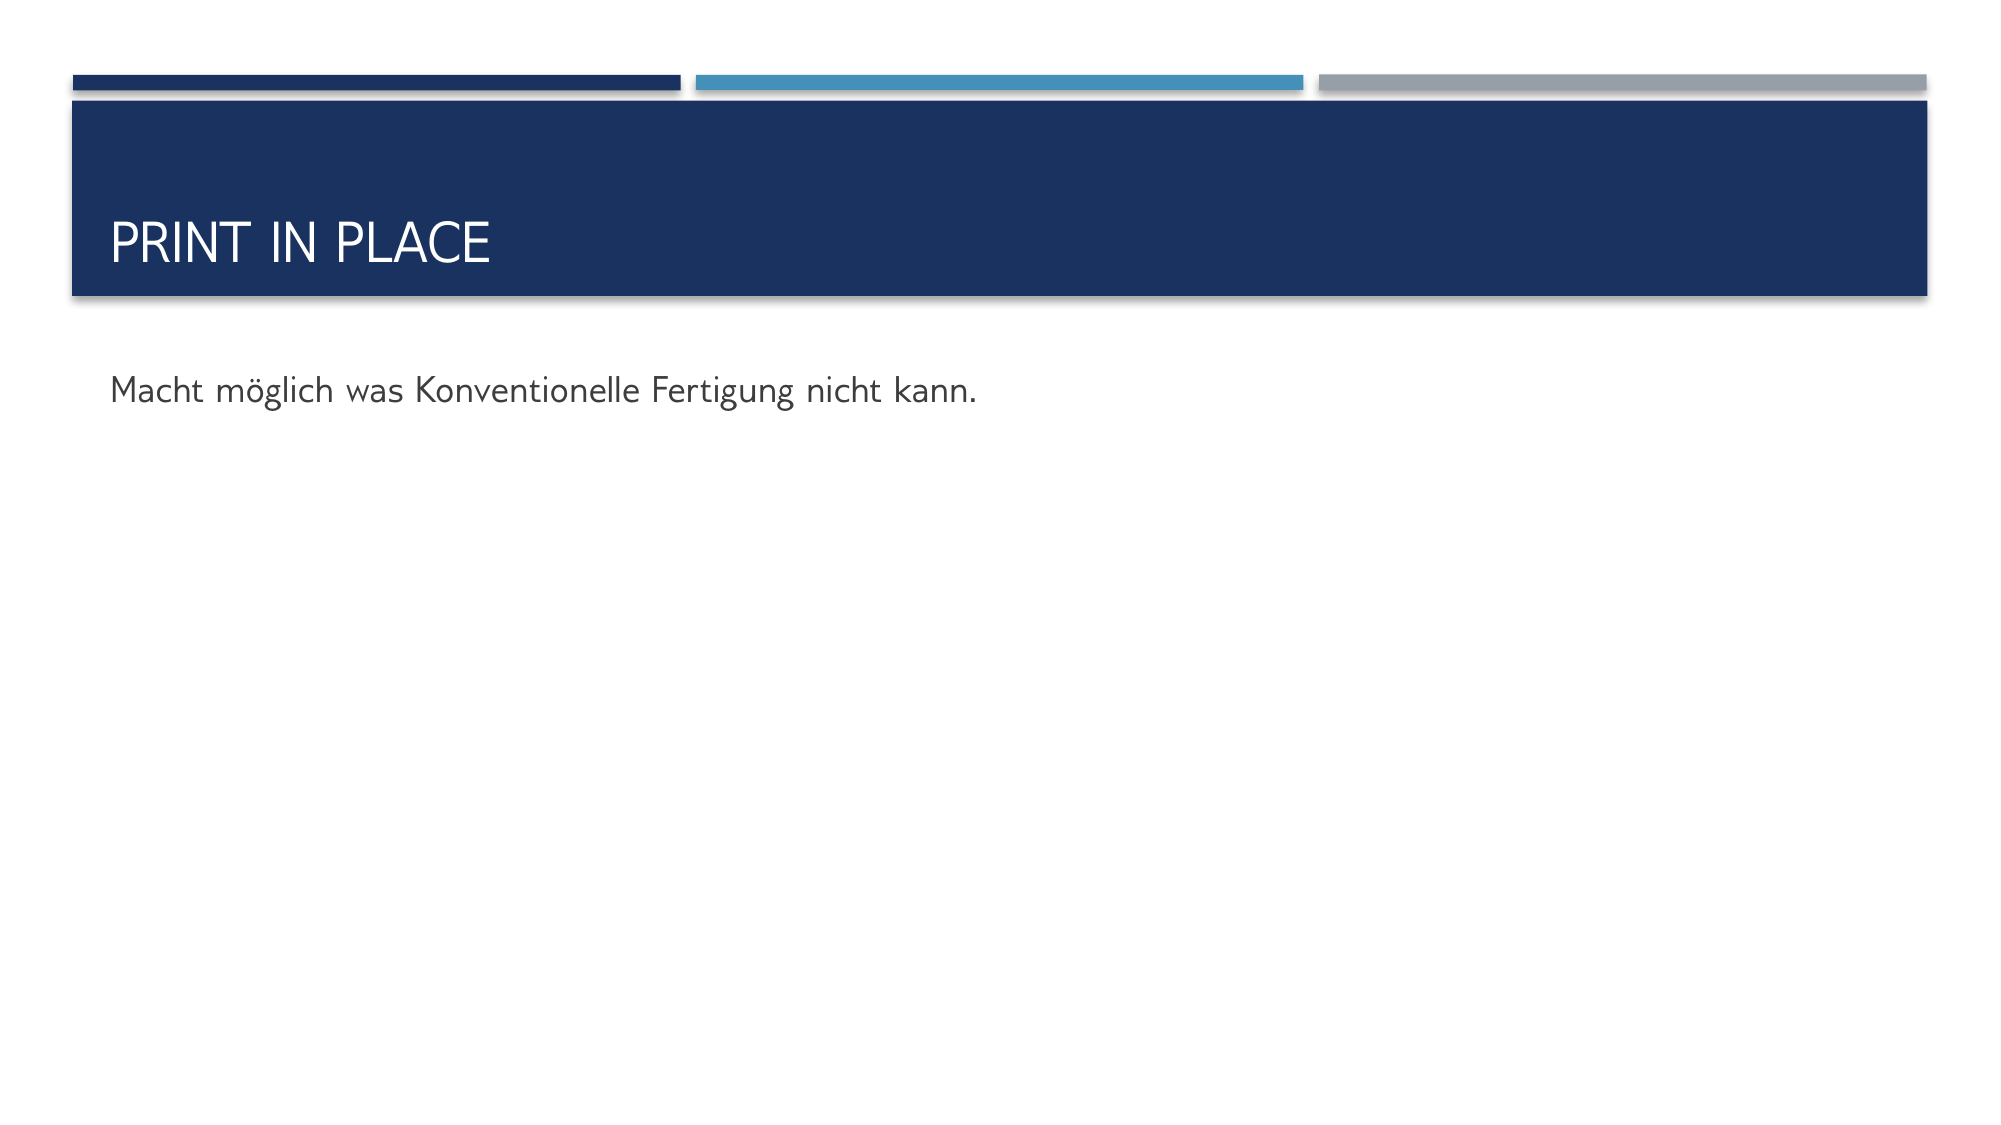

# Print in place
Macht möglich was Konventionelle Fertigung nicht kann.